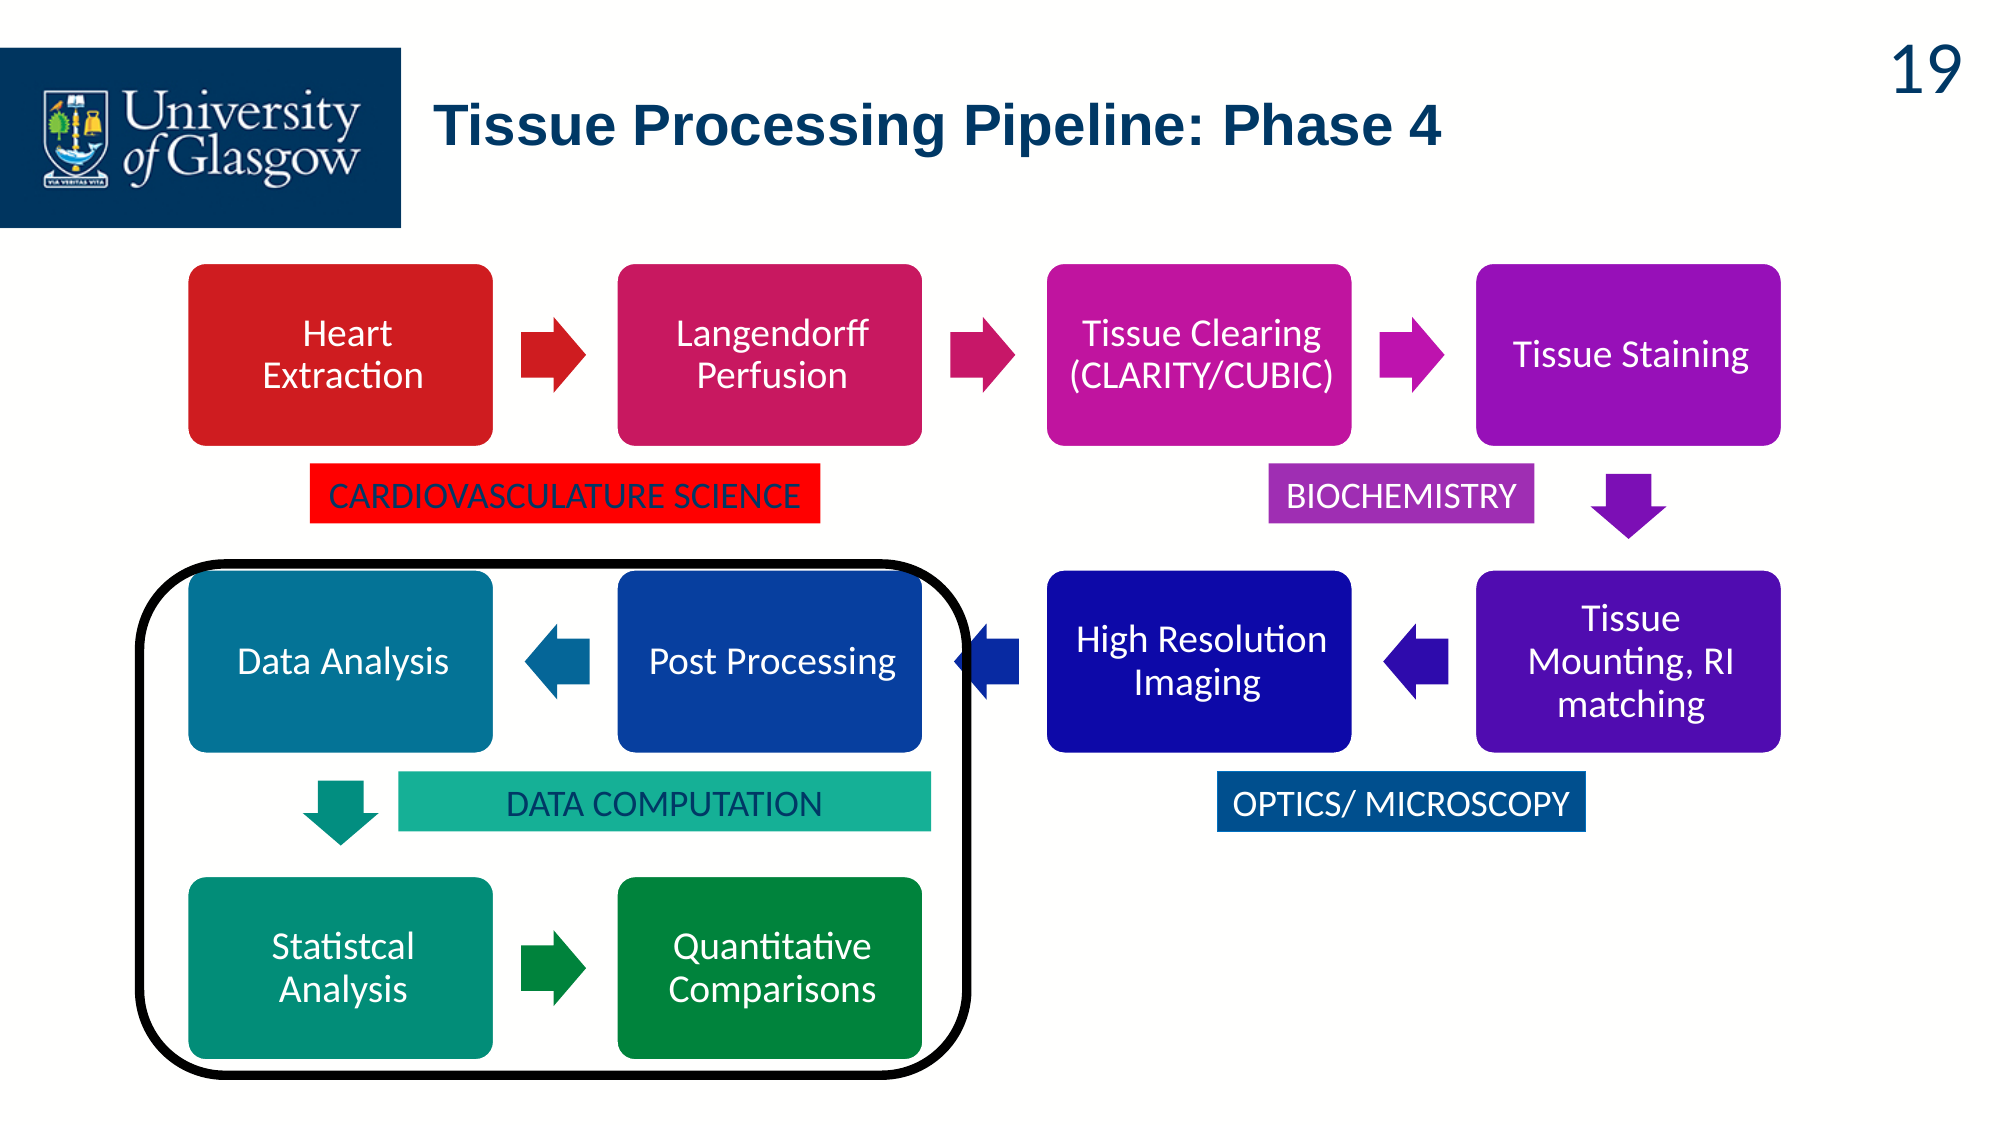

19
# Tissue Processing Pipeline: Phase 4
 Heart Extraction

Langendorff Perfusion

Tissue Clearing (CLARITY/CUBIC)

Tissue Staining

Tissue Mounting, RI matching

High Resolution Imaging

Post Processing

Data Analysis

Statistcal Analysis

Quantitative Comparisons
CARDIOVASCULATURE SCIENCE
BIOCHEMISTRY

DATA COMPUTATION
OPTICS/ MICROSCOPY